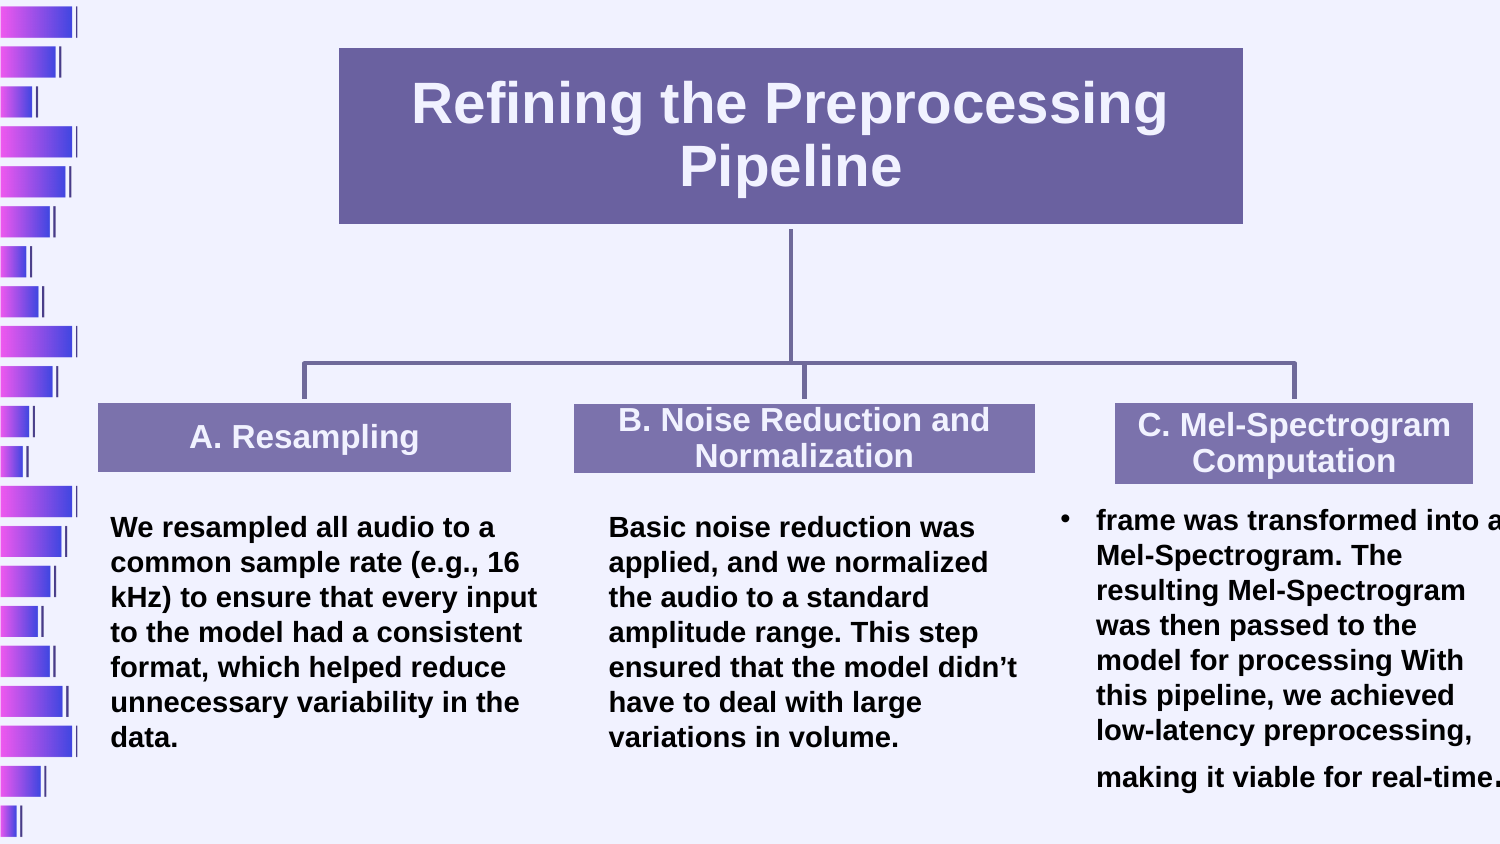

Refining the Preprocessing Pipeline
A. Resampling
B. Noise Reduction and Normalization
C. Mel-Spectrogram Computation

#
frame was transformed into a Mel-Spectrogram. The resulting Mel-Spectrogram was then passed to the model for processing With this pipeline, we achieved low-latency preprocessing, making it viable for real-time.
We resampled all audio to a common sample rate (e.g., 16 kHz) to ensure that every input to the model had a consistent format, which helped reduce unnecessary variability in the data.

Basic noise reduction was applied, and we normalized the audio to a standard amplitude range. This step ensured that the model didn’t have to deal with large variations in volume.